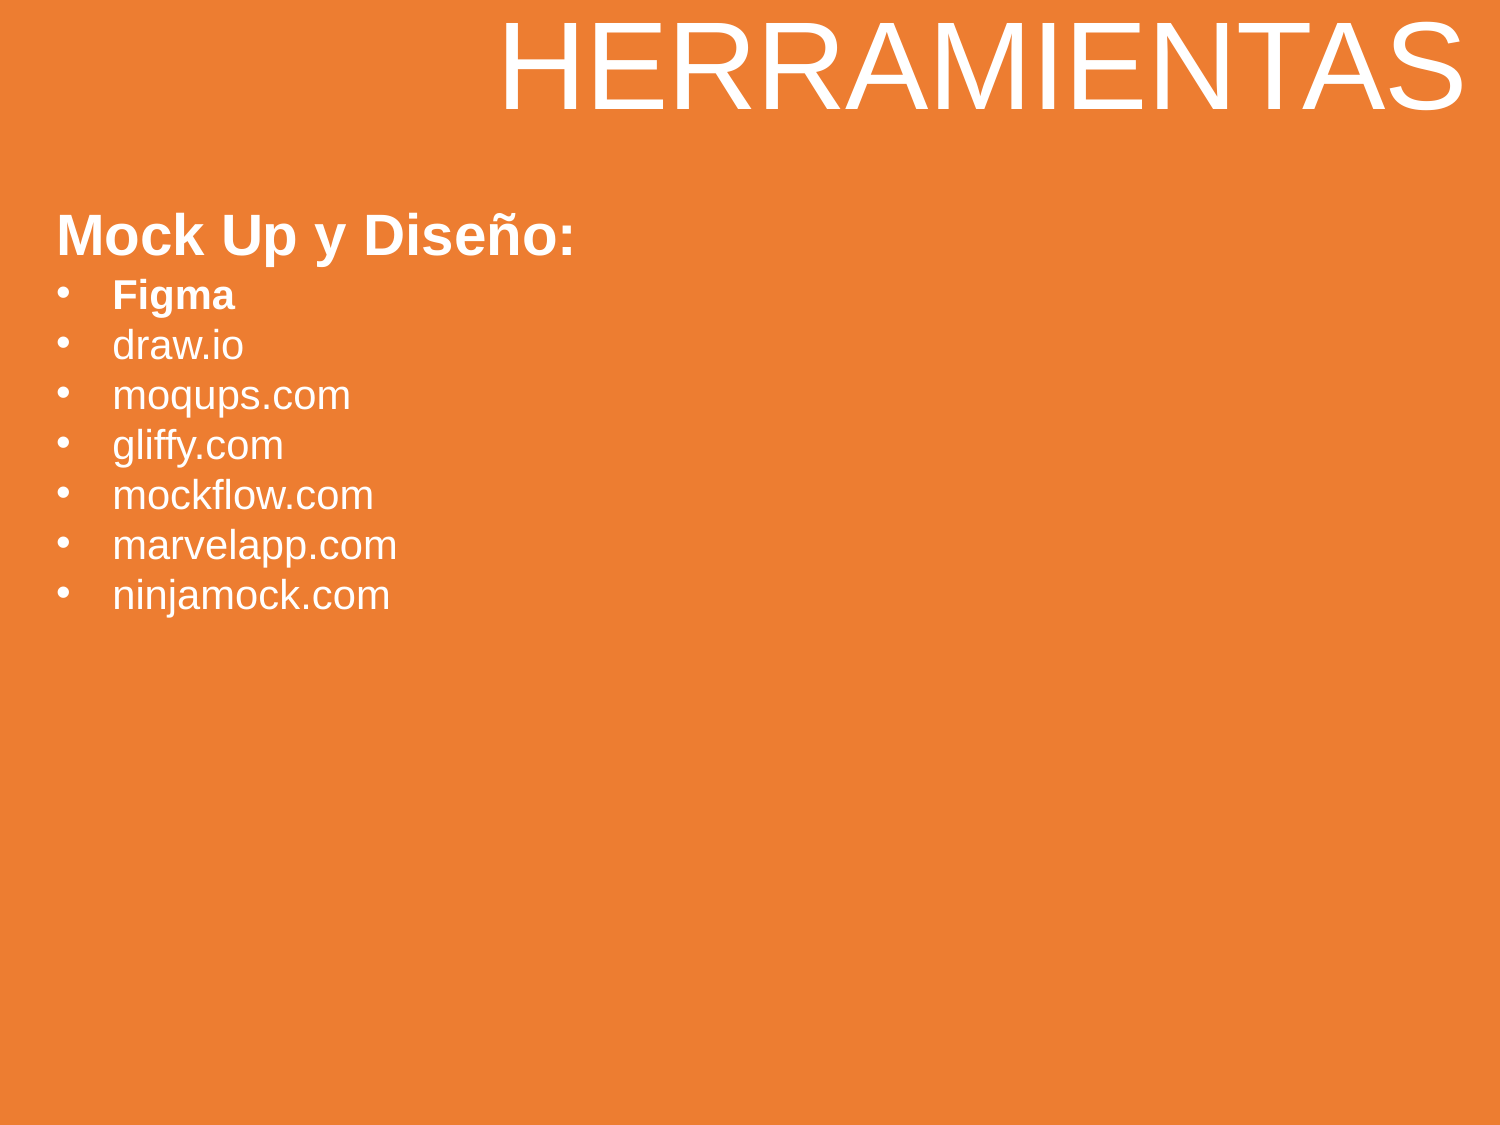

HERRAMIENTAS
Mock Up y Diseño:
Figma
draw.io
moqups.com
gliffy.com
mockflow.com
marvelapp.com
ninjamock.com